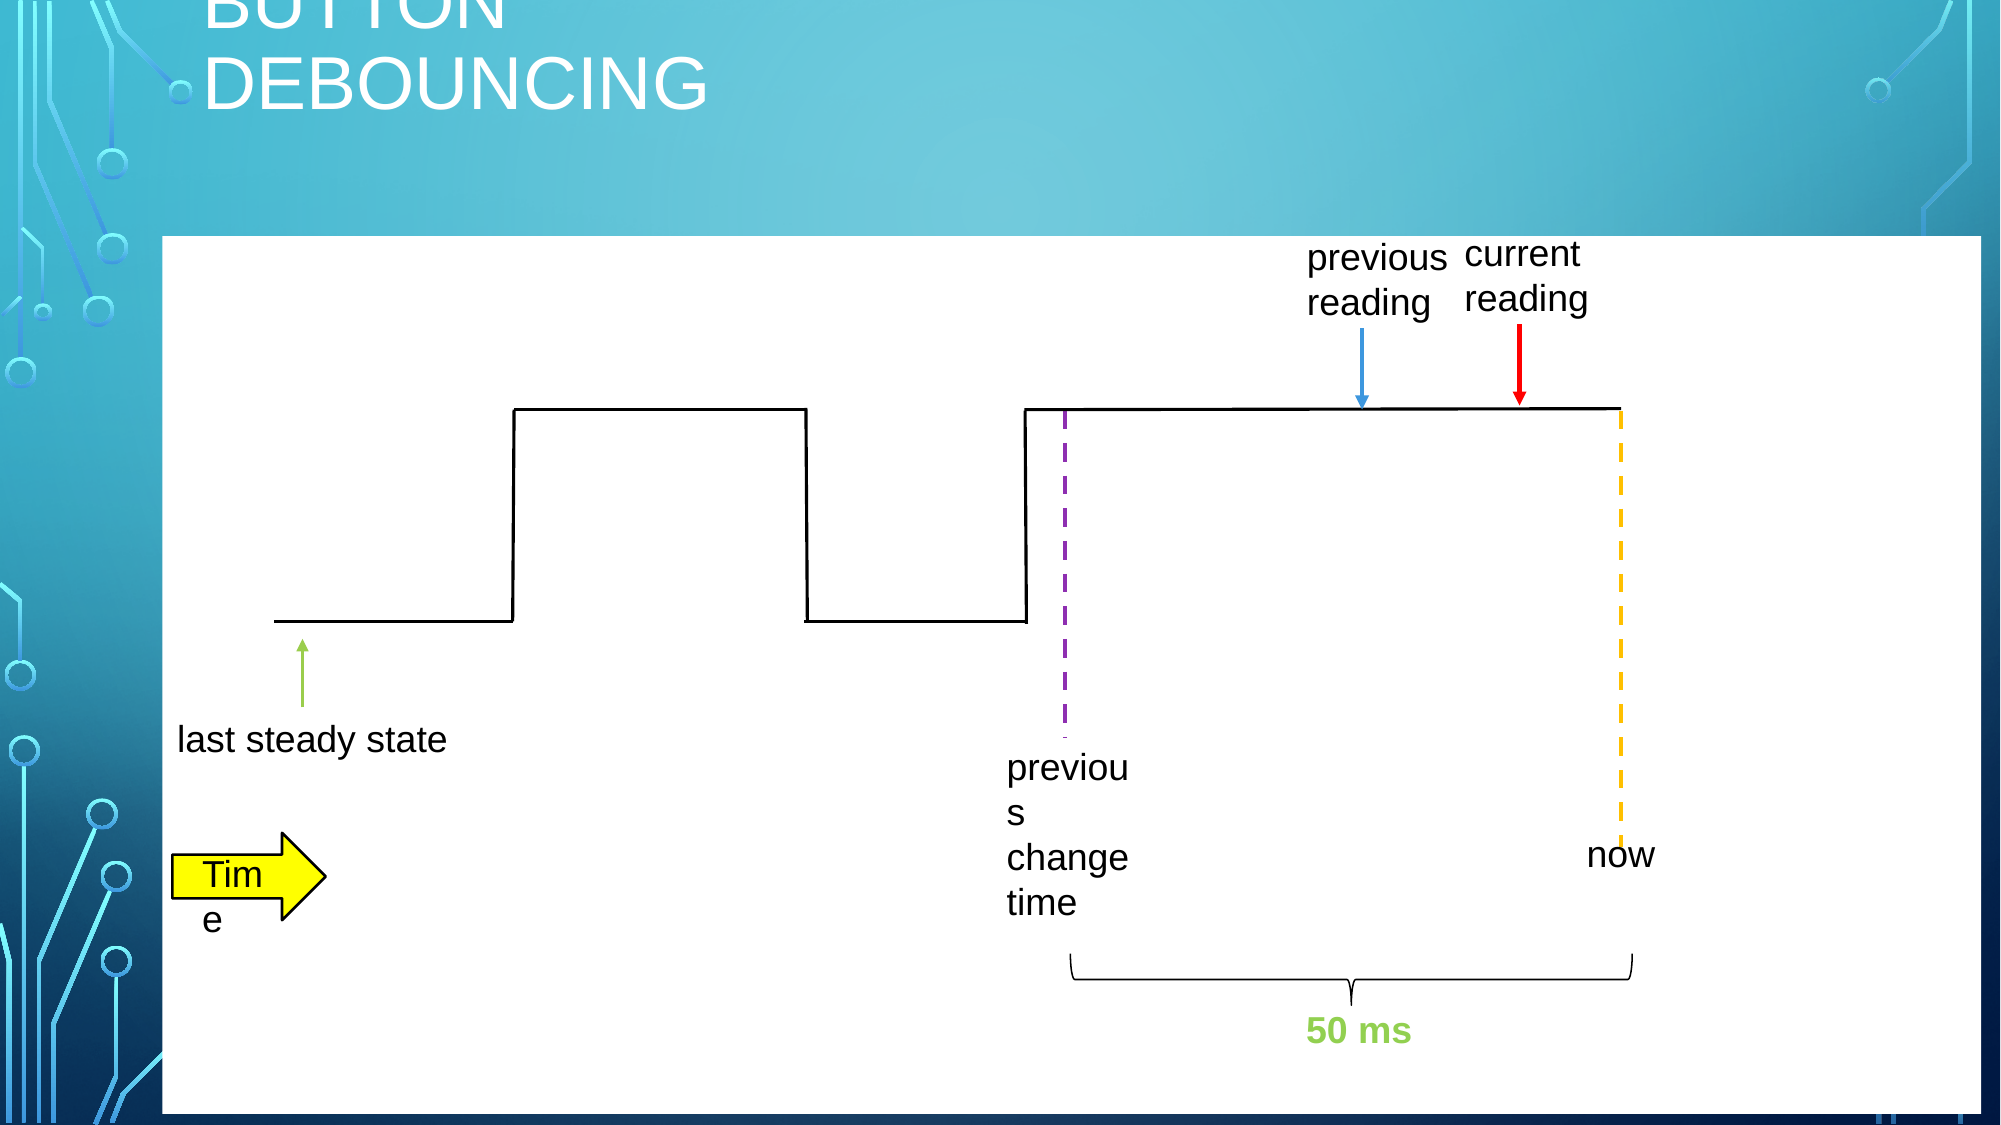

# Button debouncing
current reading
previous reading

last steady state

previous change time
now

Time
50 ms